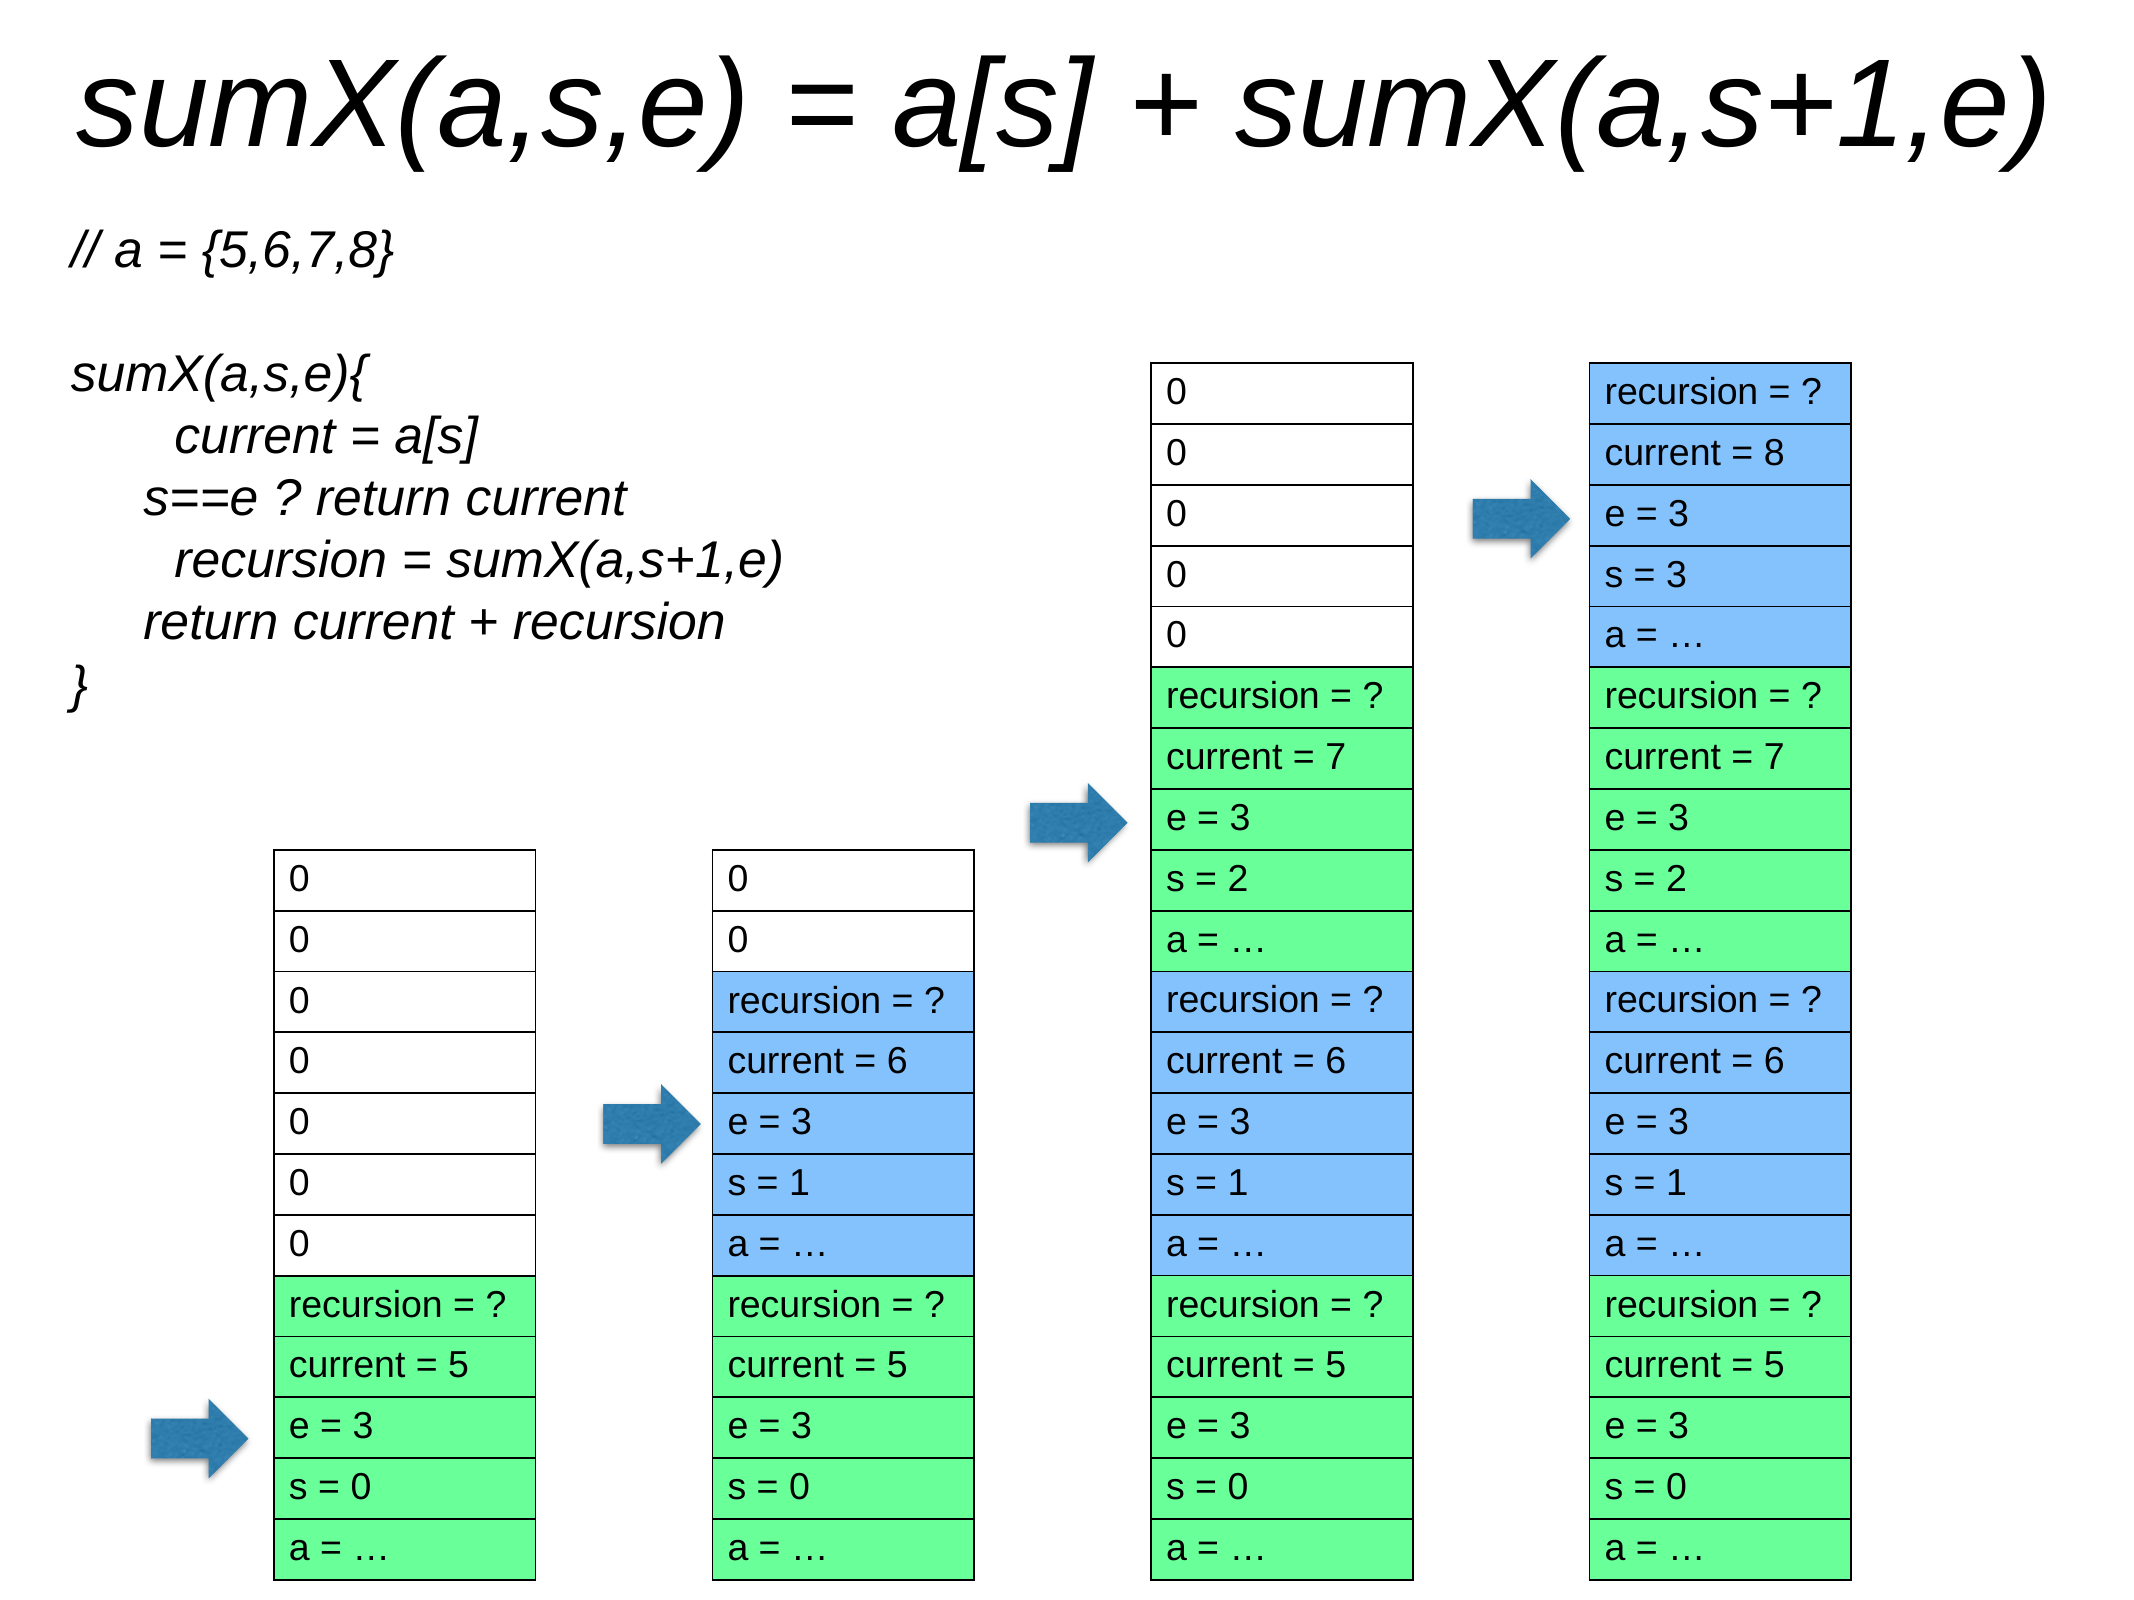

# sumX(a,s,e) = a[s] + sumX(a,s+1,e)
// a = {5,6,7,8}

sumX(a,s,e){
	current = a[s]
     s==e ? return current
	recursion = sumX(a,s+1,e)
     return current + recursion
}
| 0 |
| --- |
| 0 |
| 0 |
| 0 |
| 0 |
| recursion = ? |
| current = 7 |
| e = 3 |
| s = 2 |
| a = … |
| recursion = ? |
| current = 6 |
| e = 3 |
| s = 1 |
| a = … |
| recursion = ? |
| current = 5 |
| e = 3 |
| s = 0 |
| a = … |
| recursion = ? |
| --- |
| current = 8 |
| e = 3 |
| s = 3 |
| a = … |
| recursion = ? |
| current = 7 |
| e = 3 |
| s = 2 |
| a = … |
| recursion = ? |
| current = 6 |
| e = 3 |
| s = 1 |
| a = … |
| recursion = ? |
| current = 5 |
| e = 3 |
| s = 0 |
| a = … |

| 0 |
| --- |
| 0 |
| 0 |
| 0 |
| 0 |
| 0 |
| 0 |
| recursion = ? |
| current = 5 |
| e = 3 |
| s = 0 |
| a = … |
| 0 |
| --- |
| 0 |
| recursion = ? |
| current = 6 |
| e = 3 |
| s = 1 |
| a = … |
| recursion = ? |
| current = 5 |
| e = 3 |
| s = 0 |
| a = … |